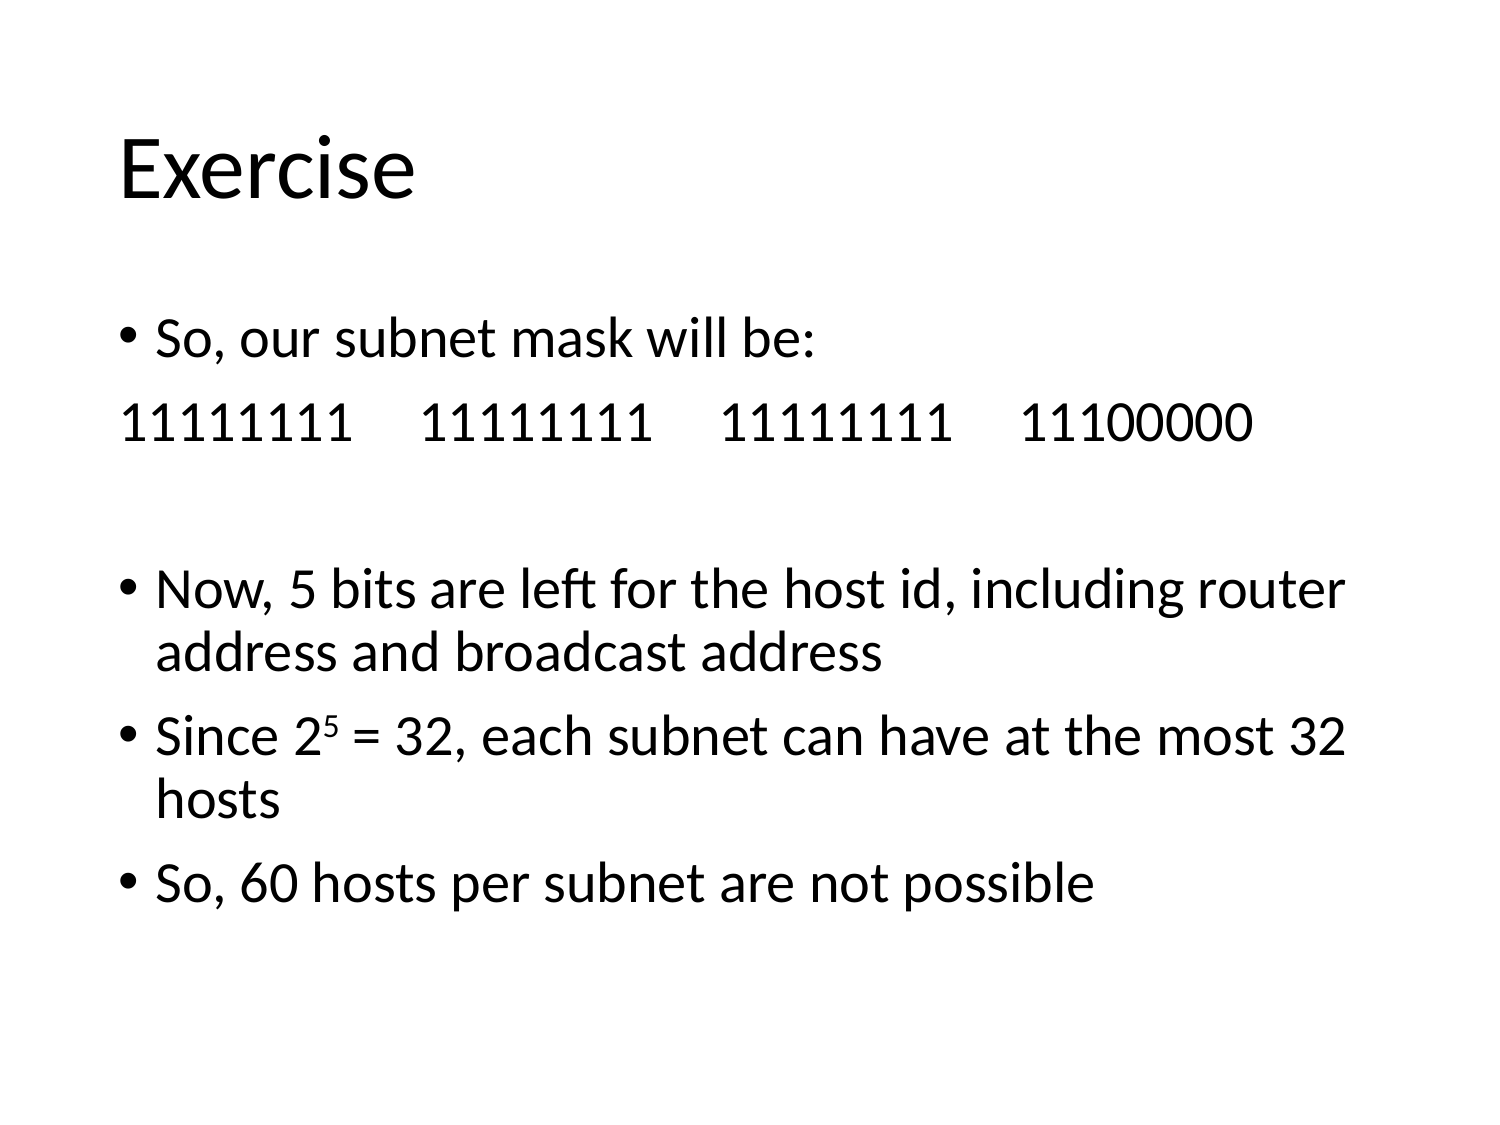

# Exercise
So, our subnet mask will be:
11111111	11111111	11111111	11100000

Now, 5 bits are left for the host id, including router address and broadcast address
Since 25 = 32, each subnet can have at the most 32 hosts
So, 60 hosts per subnet are not possible